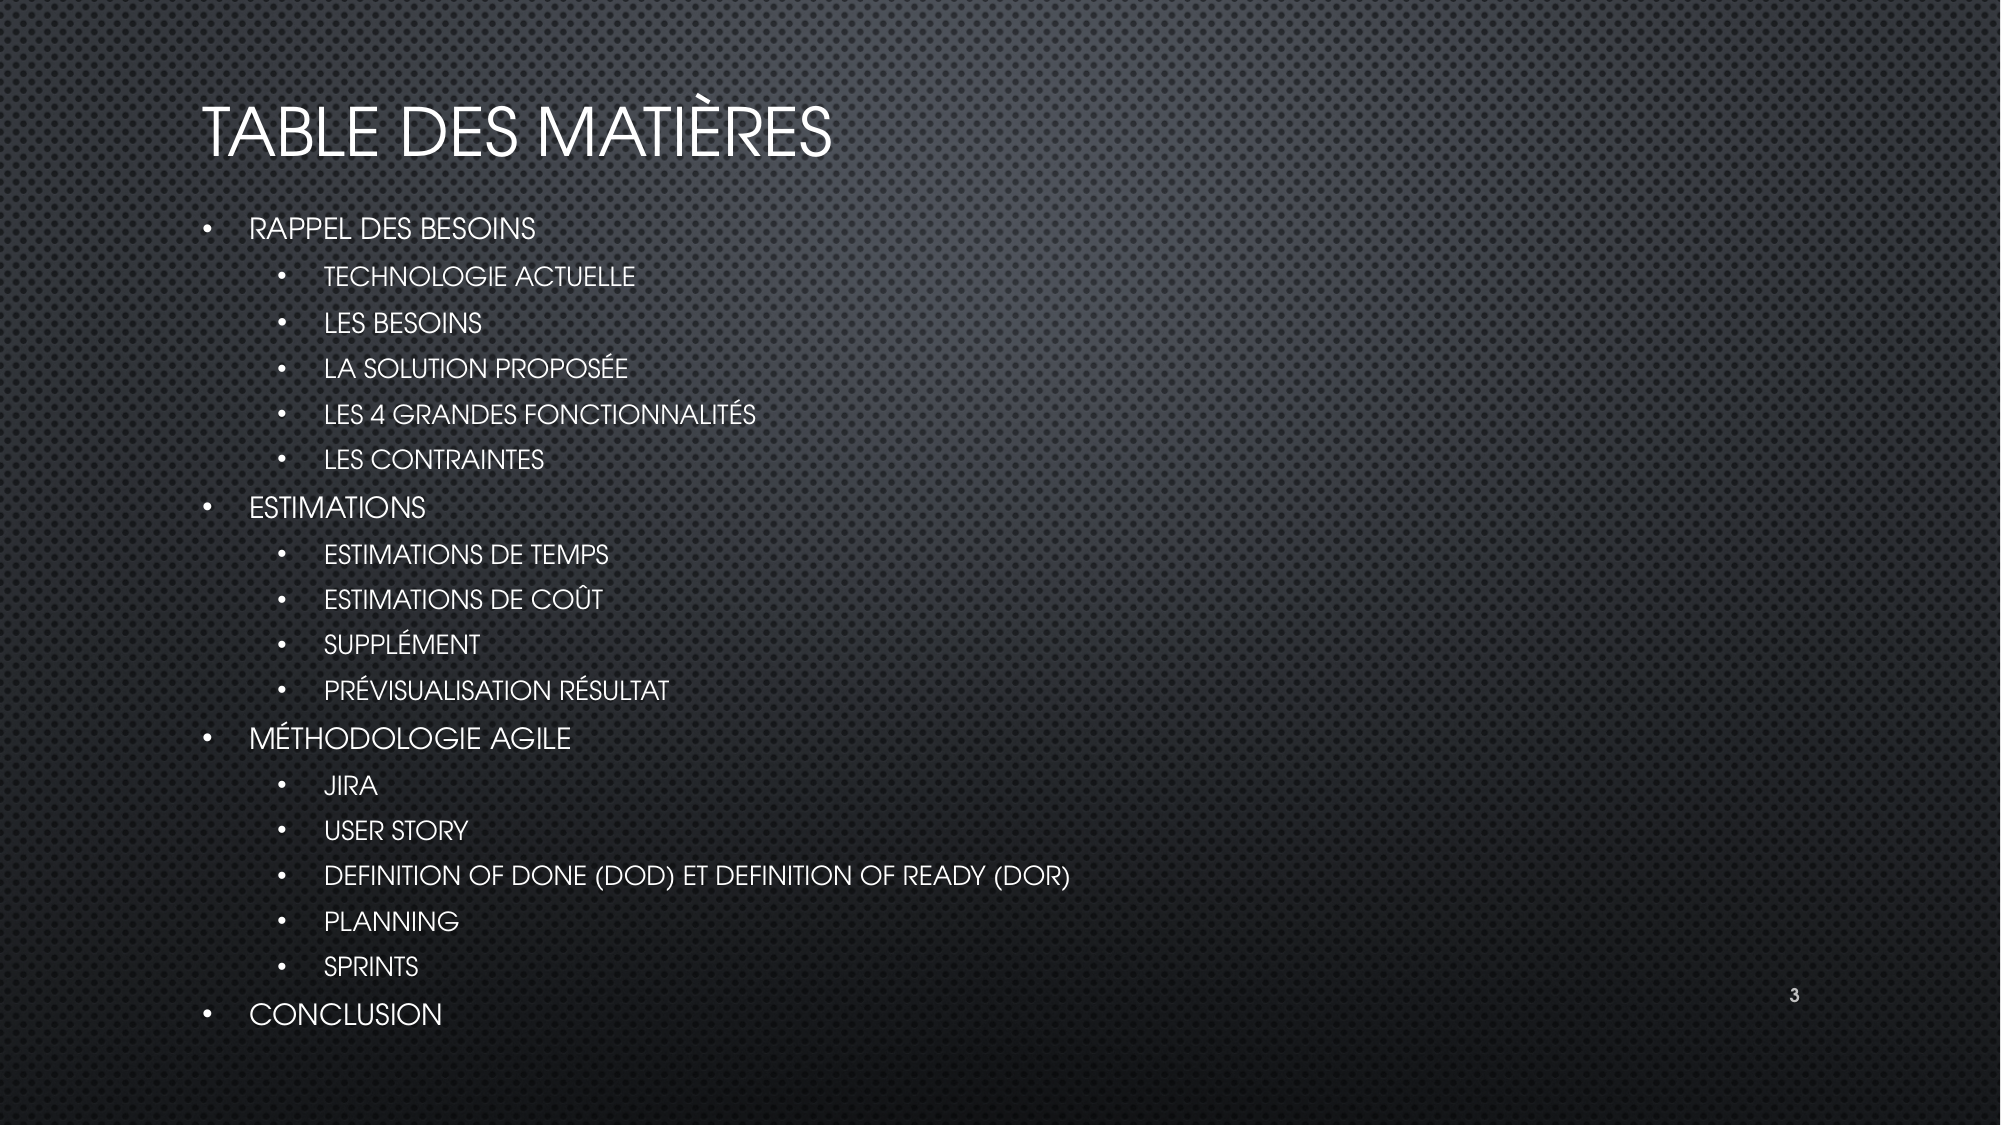

# Table des matières
Rappel des besoins
Technologie actuelle
Les besoins
La solution proposée
Les 4 grandes fonctionnalités
Les contraintes
Estimations
Estimations de temps
Estimations de coût
Supplément
Prévisualisation résultat
Méthodologie Agile
Jira
User Story
Definition of Done (DoD) et Definition of Ready (DoR)
Planning
Sprints
Conclusion
3